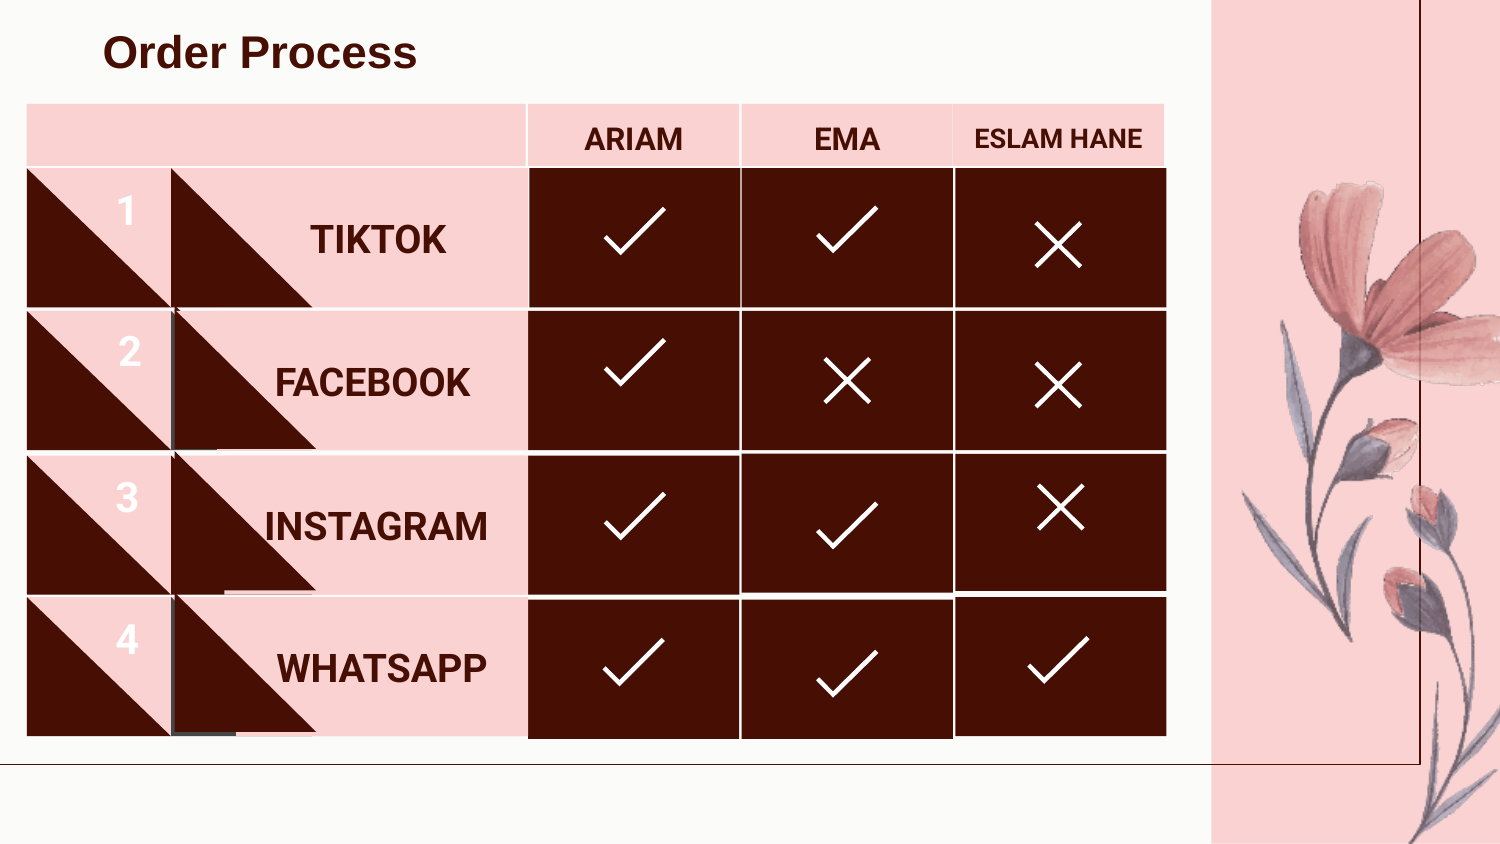

Order Process

ARIAM
EMA
ESLAM HANE

1

TIKTOK

2

2

22

FACEBOOK

INSTAGRAM
3

WHATSAPP

4